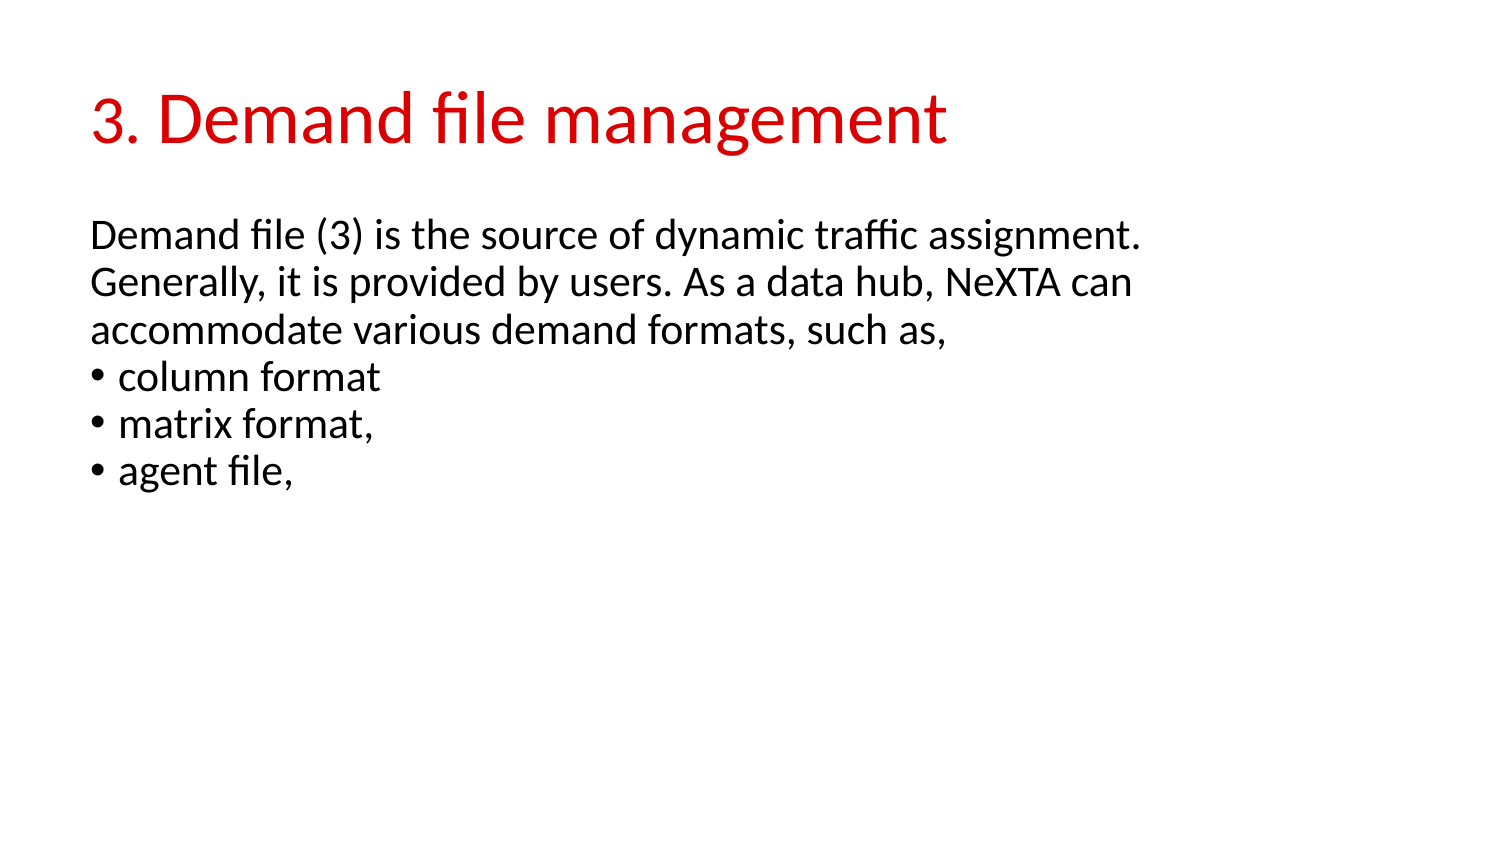

# 3. Demand file management
Demand file (3) is the source of dynamic traffic assignment. Generally, it is provided by users. As a data hub, NeXTA can accommodate various demand formats, such as,
column format
matrix format,
agent file,